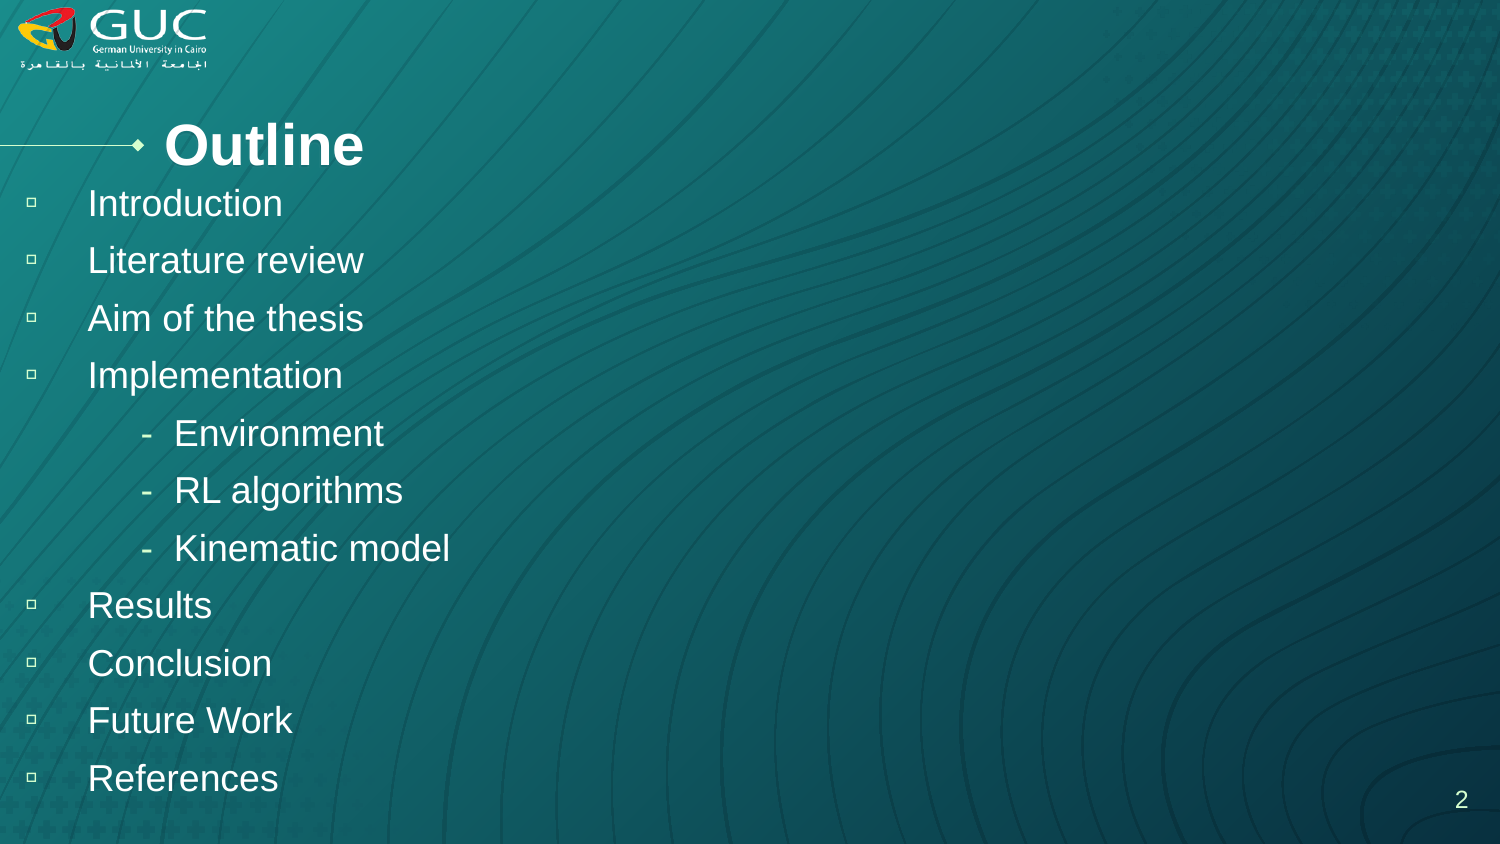

# Outline
Introduction
Literature review
Aim of the thesis
Implementation
           -  Environment
           -  RL algorithms
           -  Kinematic model
Results
Conclusion
Future Work
References

2